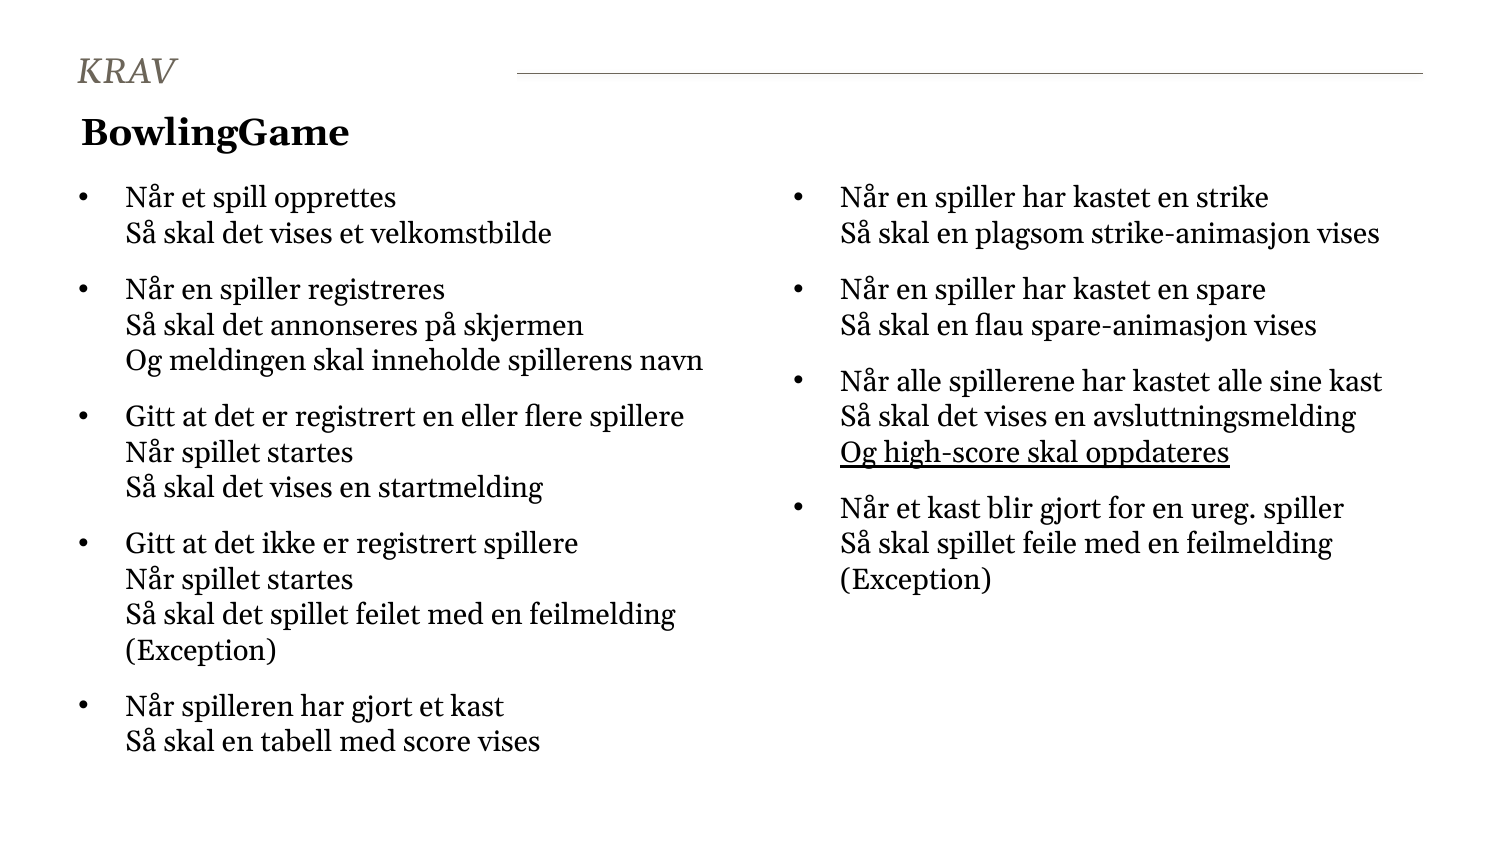

# Krav
BowlingGame
Når et spill opprettes
Så skal det vises et velkomstbilde
Når en spiller registreres
Så skal det annonseres på skjermen
Og meldingen skal inneholde spillerens navn
Gitt at det er registrert en eller flere spillere
Når spillet startes
Så skal det vises en startmelding
Gitt at det ikke er registrert spillere
Når spillet startes
Så skal det spillet feilet med en feilmelding (Exception)
Når spilleren har gjort et kast
Så skal en tabell med score vises

Når en spiller har kastet en strike
Så skal en plagsom strike-animasjon vises
Når en spiller har kastet en spare
Så skal en flau spare-animasjon vises
Når alle spillerene har kastet alle sine kast
Så skal det vises en avsluttningsmelding
Og high-score skal oppdateres
Når et kast blir gjort for en ureg. spiller
Så skal spillet feile med en feilmelding (Exception)